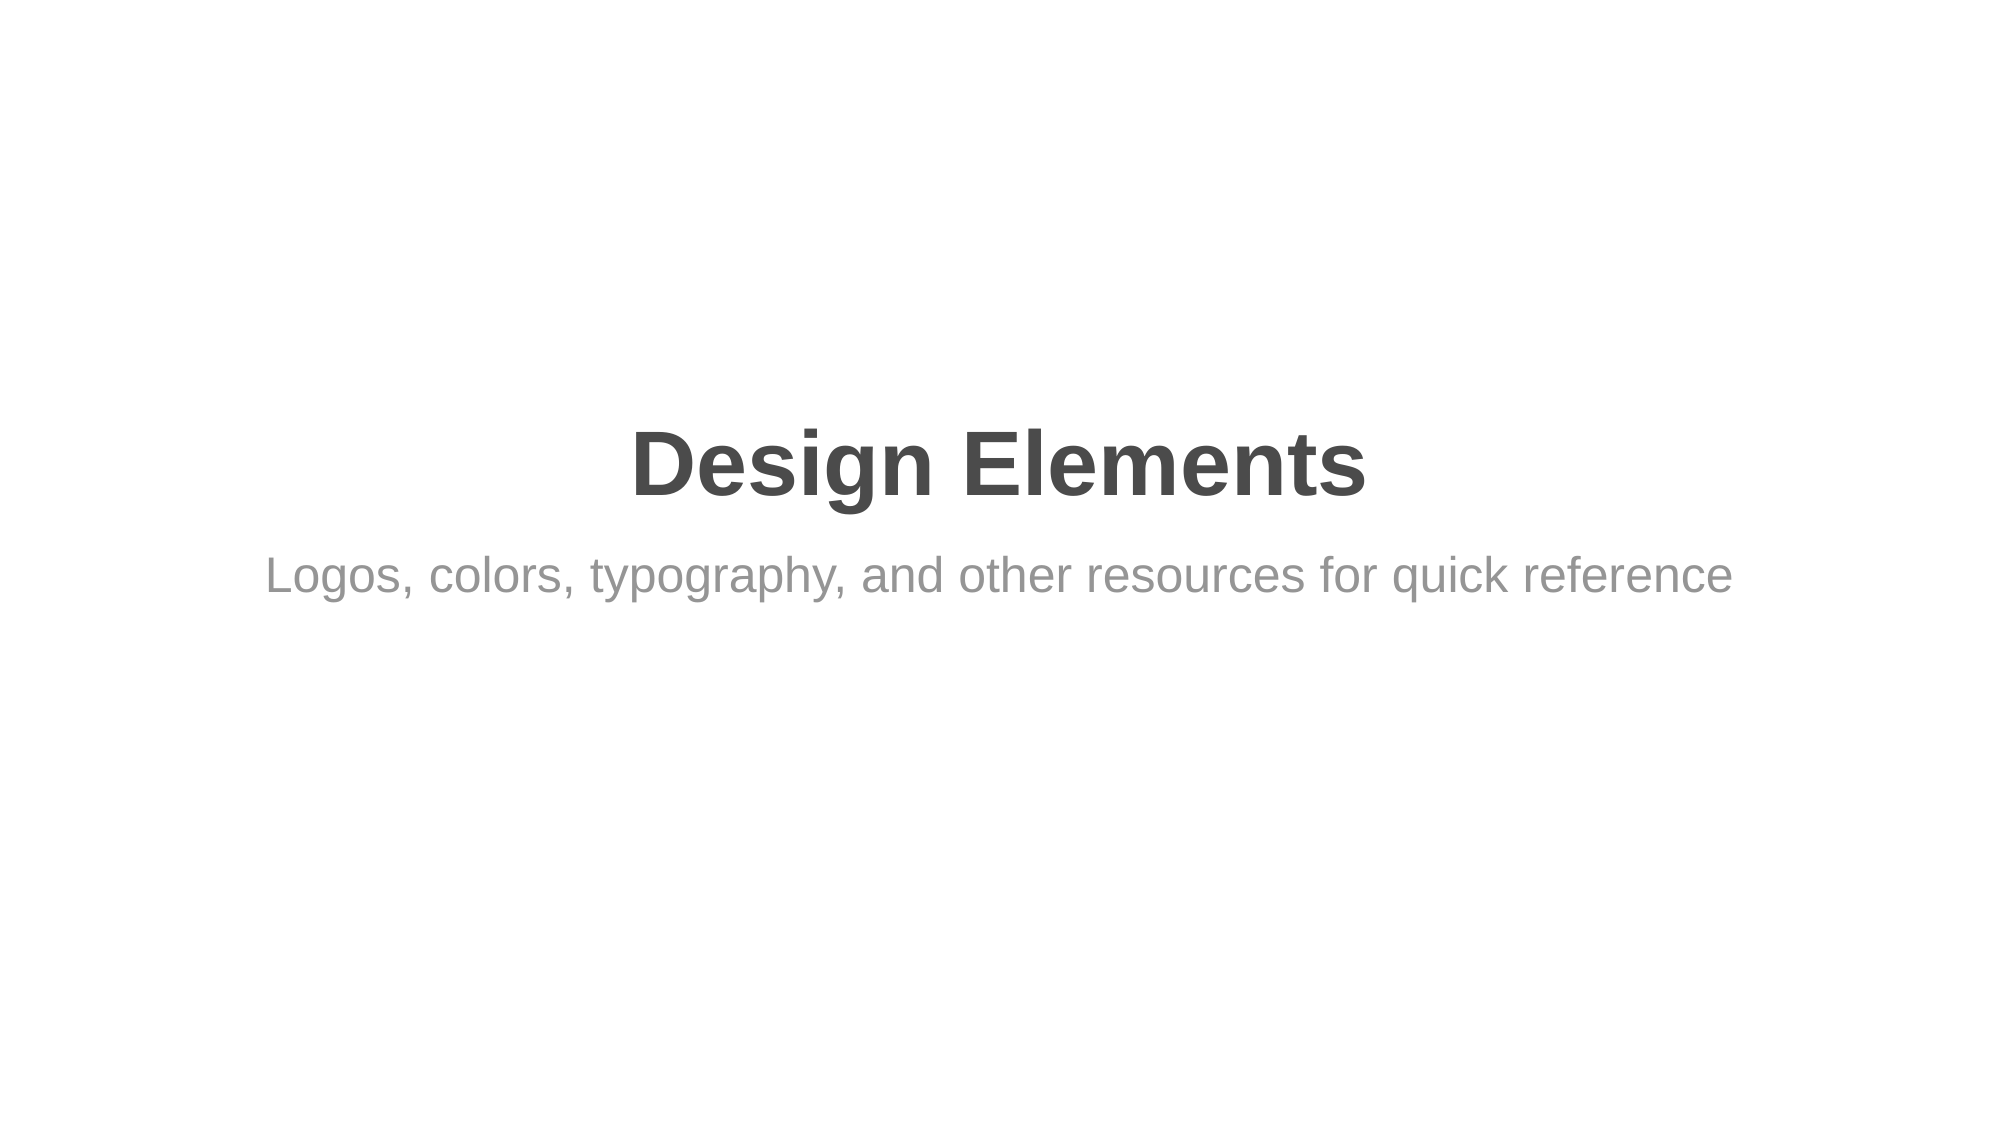

# Design Elements
Logos, colors, typography, and other resources for quick reference